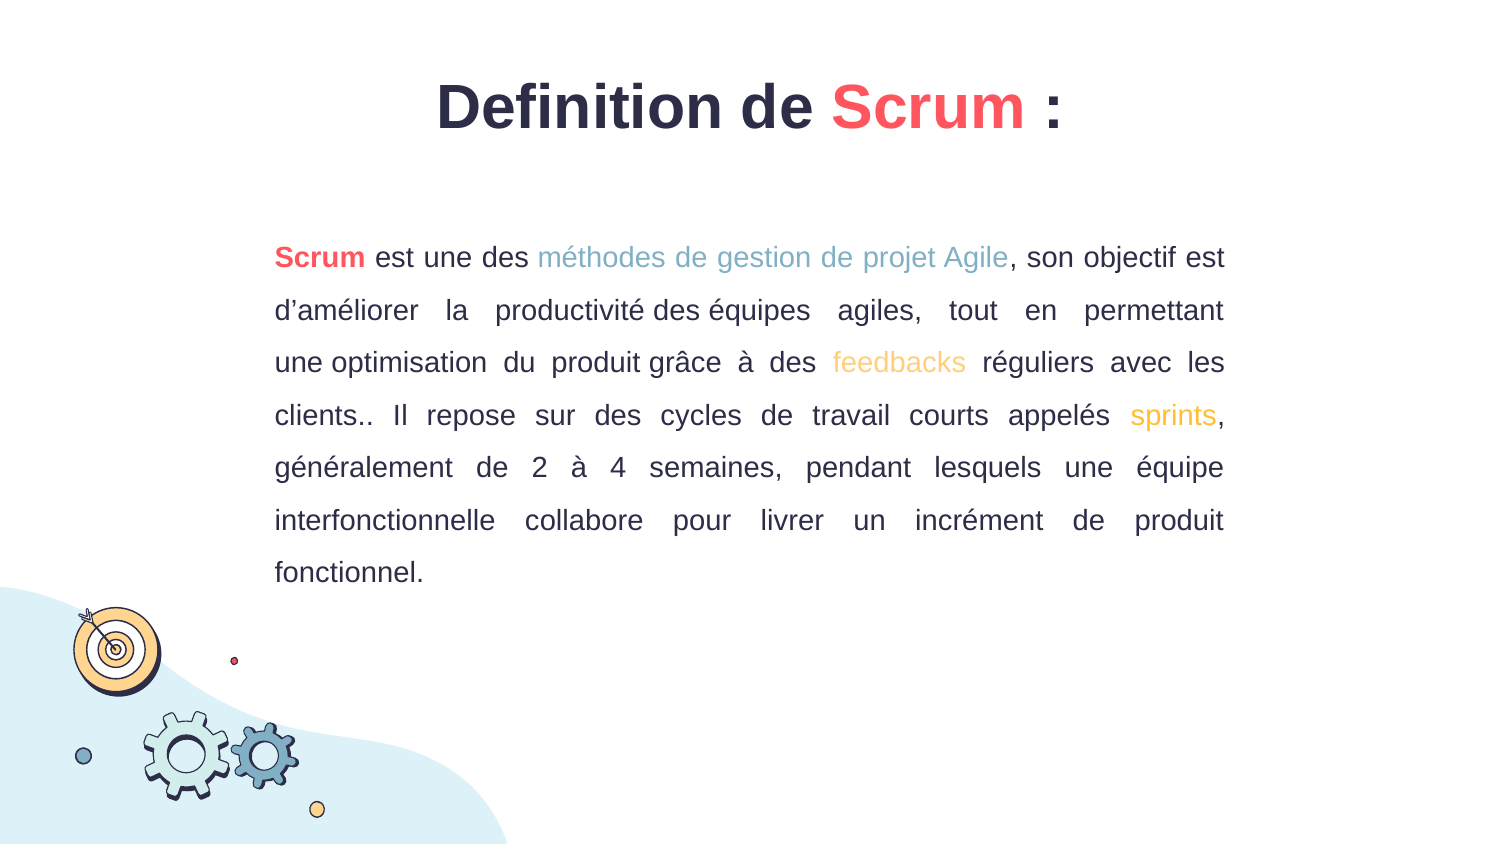

# Definition de Scrum :
Scrum est une des méthodes de gestion de projet Agile, son objectif est d’améliorer la productivité des équipes agiles, tout en permettant une optimisation du produit grâce à des feedbacks réguliers avec les clients.. Il repose sur des cycles de travail courts appelés sprints, généralement de 2 à 4 semaines, pendant lesquels une équipe interfonctionnelle collabore pour livrer un incrément de produit fonctionnel.